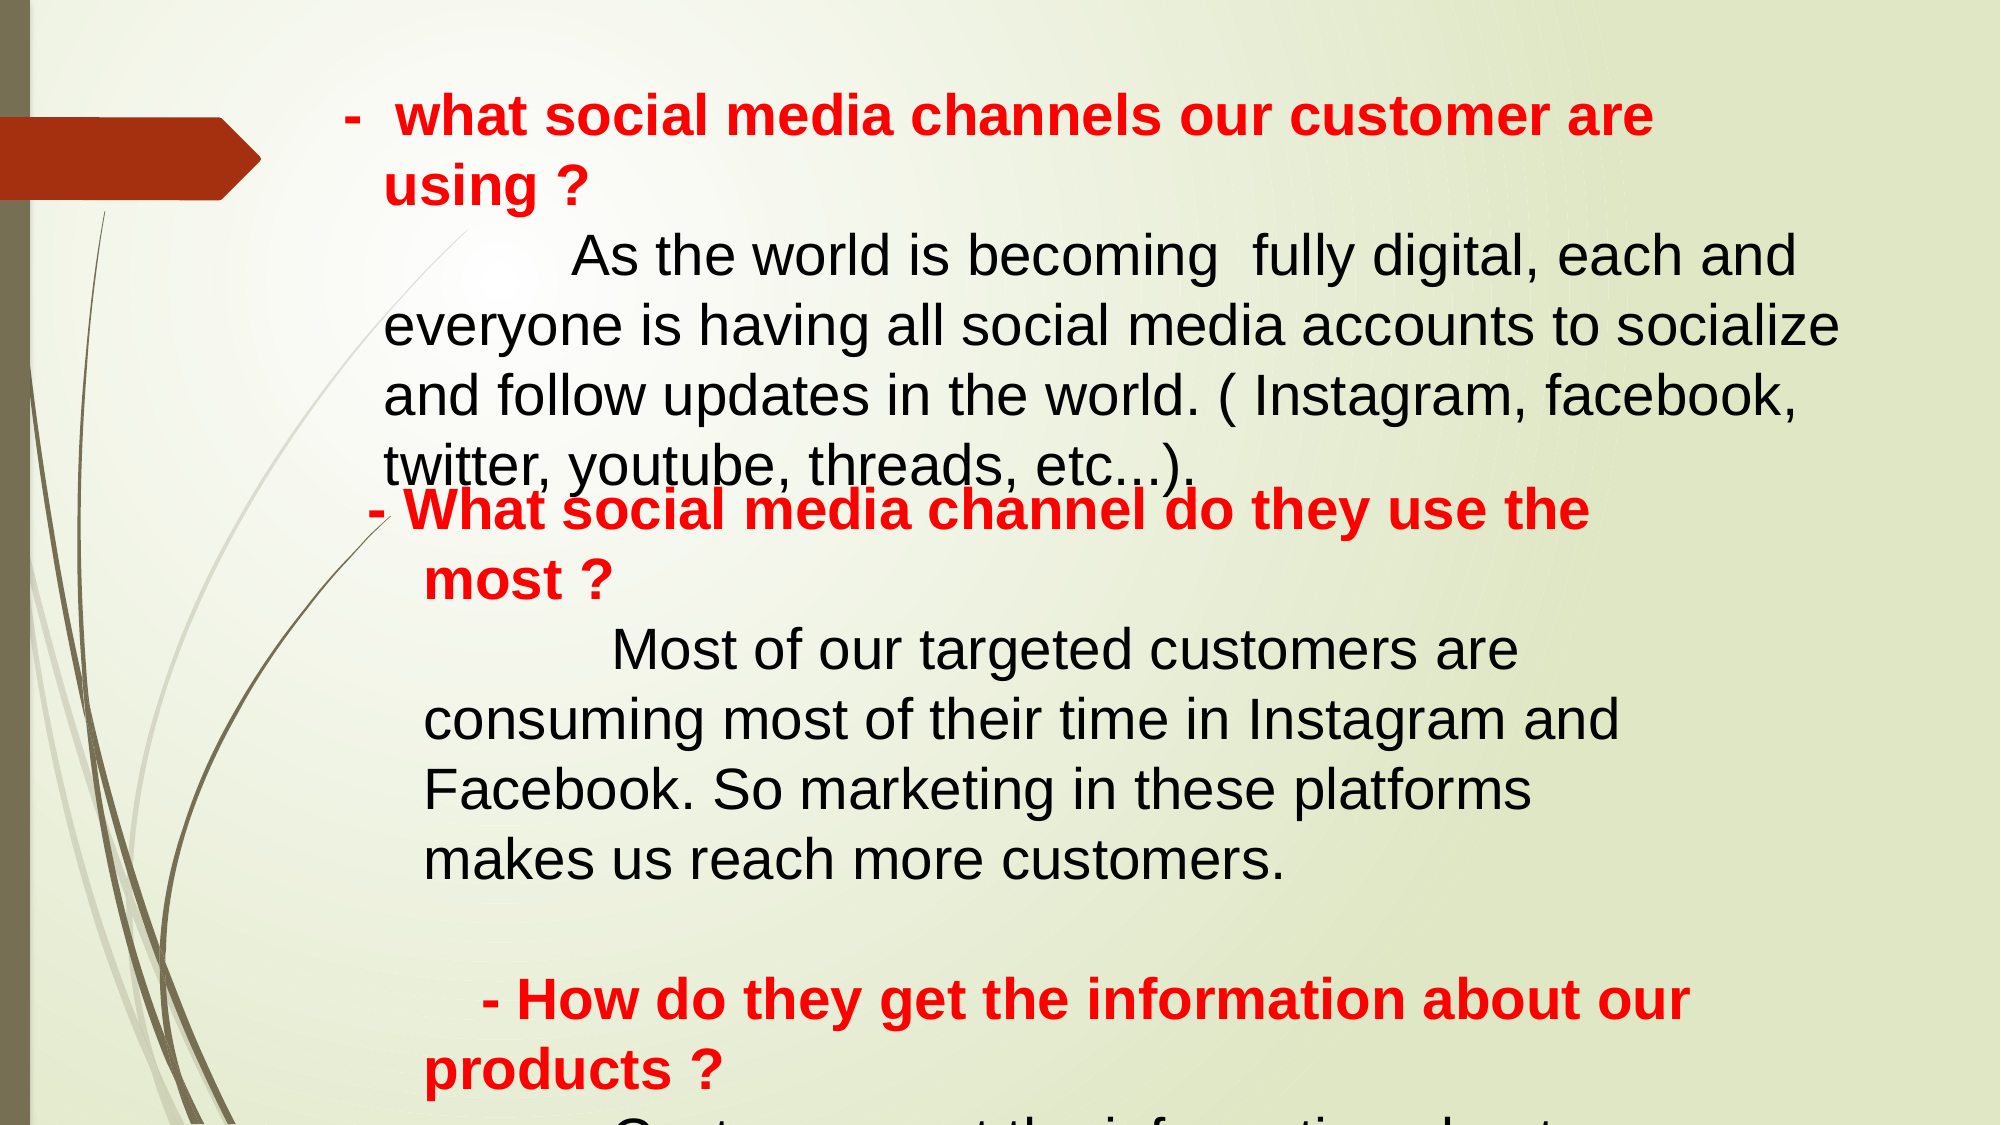

-  what social media channels our customer are using ?
               As the world is becoming  fully digital, each and everyone is having all social media accounts to socialize and follow updates in the world. ( Instagram, facebook, twitter, youtube, threads, etc...).

- What social media channel do they use the most ?
               Most of our targeted customers are consuming most of their time in Instagram and Facebook. So marketing in these platforms makes us reach more customers.

       - How do they get the information about our products ?
               Customers get the information about our products through television ads and social media ads.